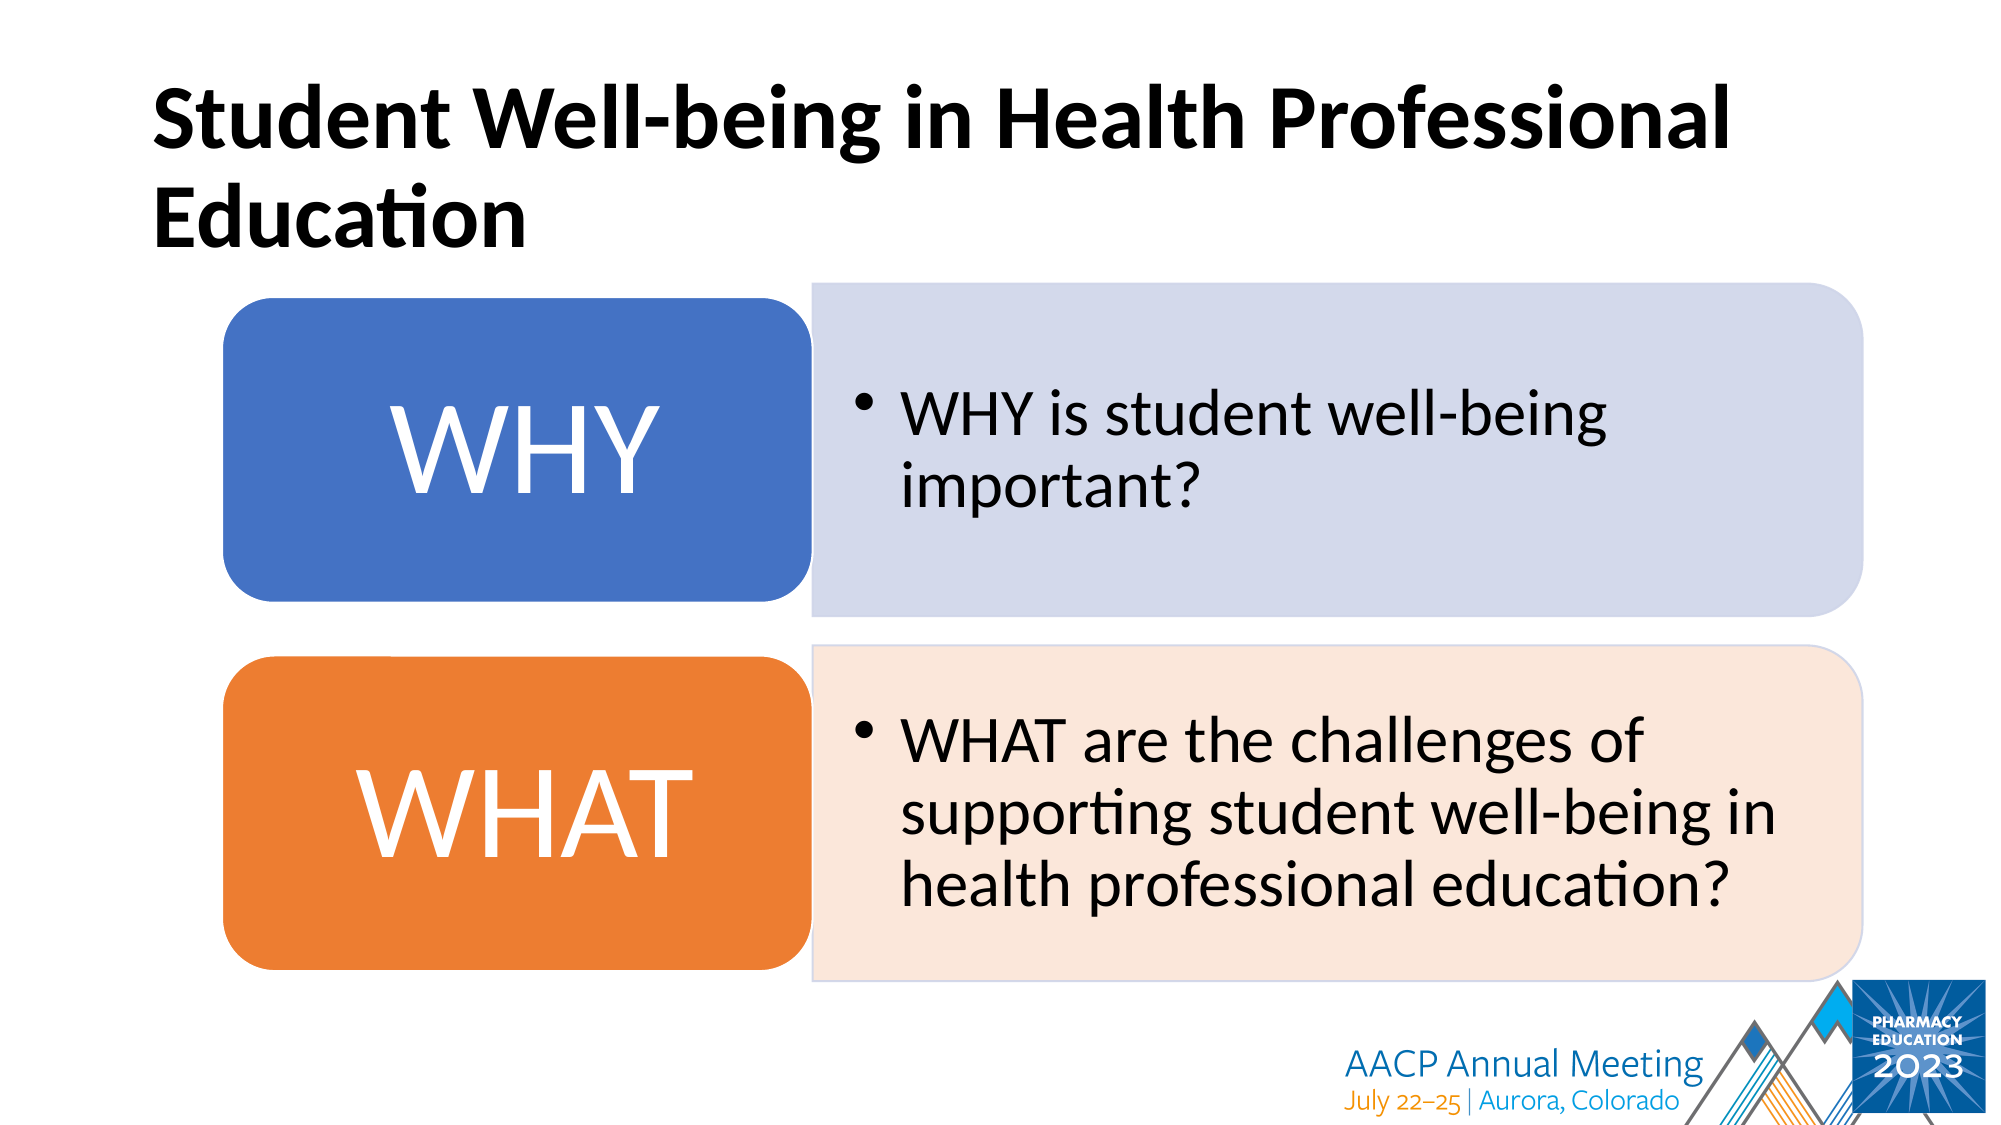

# Student Well-being in Health Professional Education
WHY is student well-being important?
WHY
WHAT are the challenges of supporting student well-being in health professional education?
WHAT